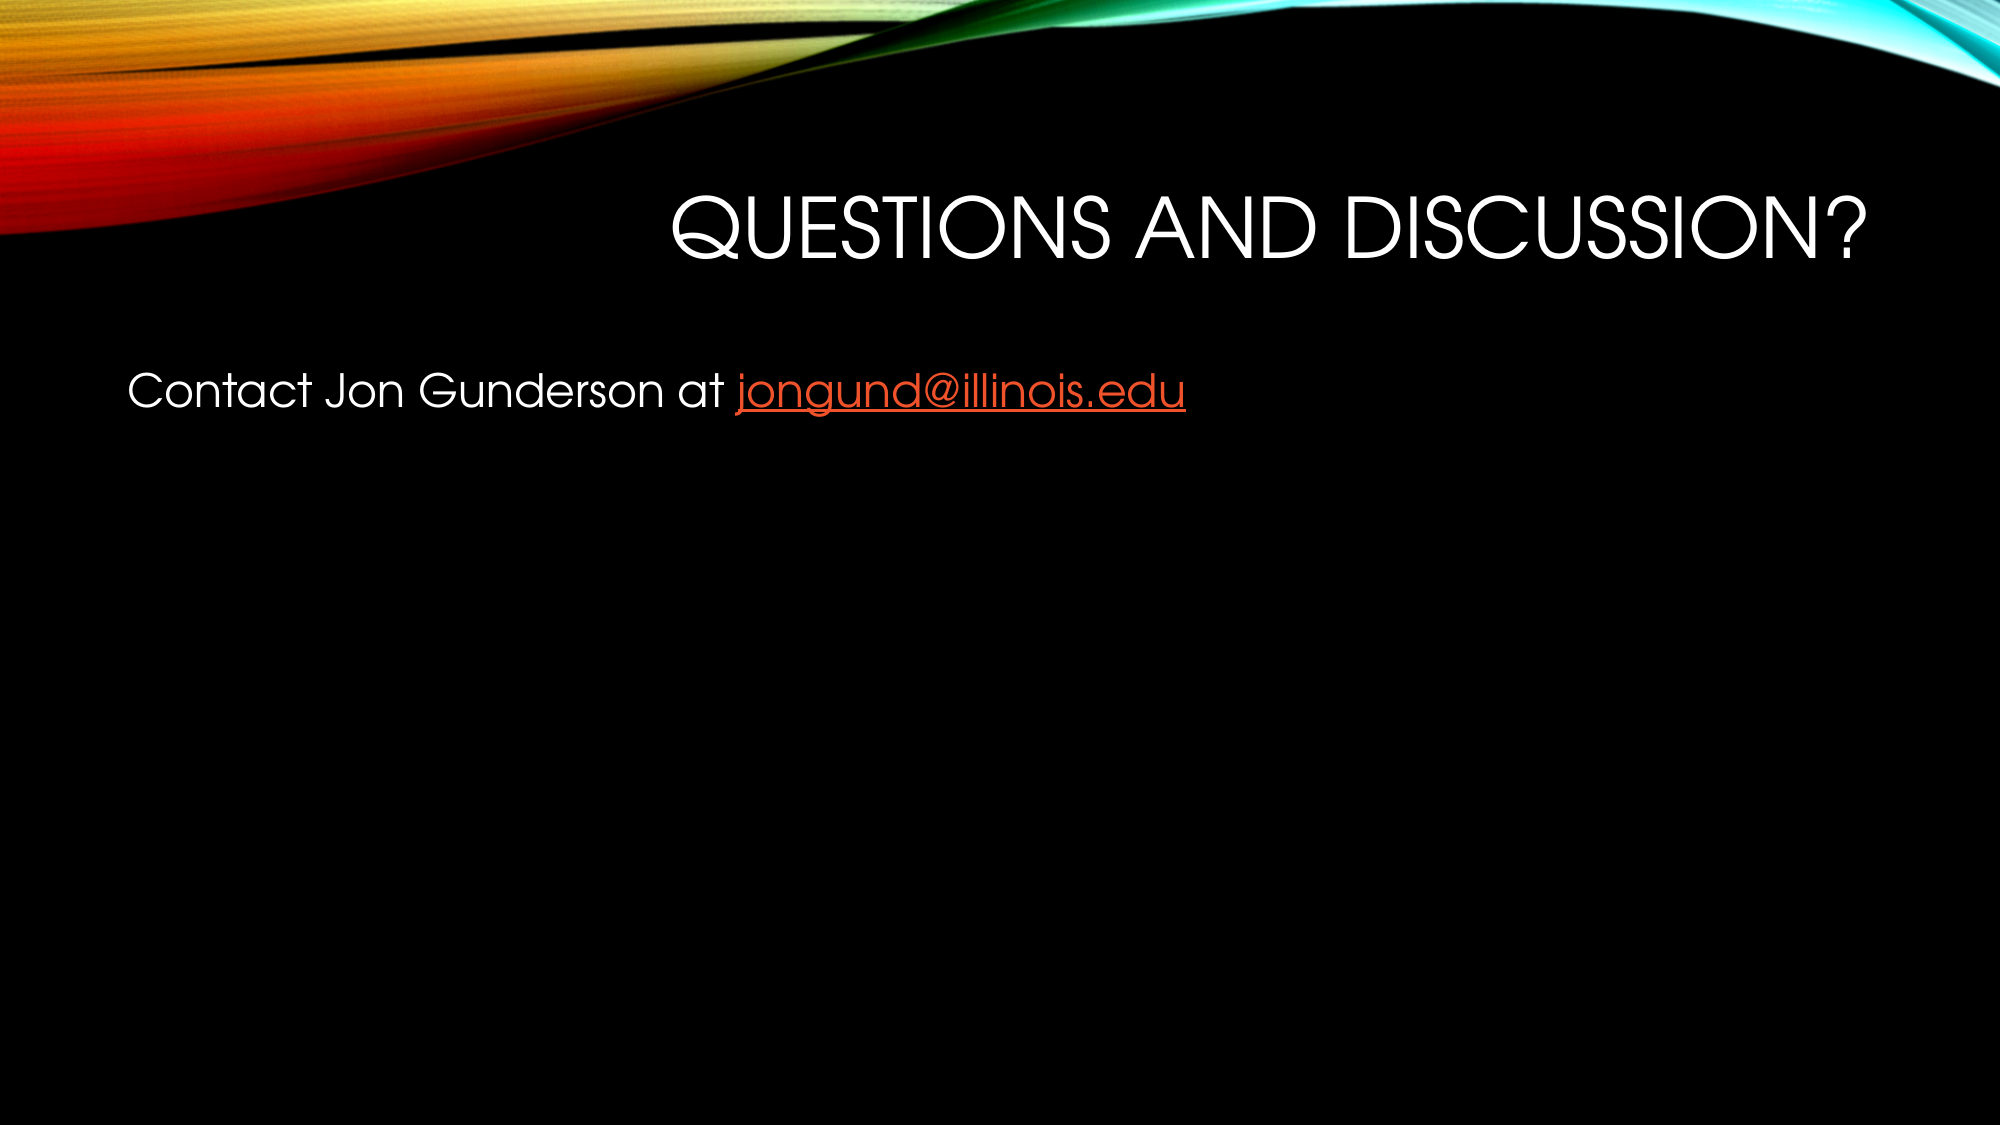

# Questions AND DISCUSSION?
Contact Jon Gunderson at jongund@illinois.edu